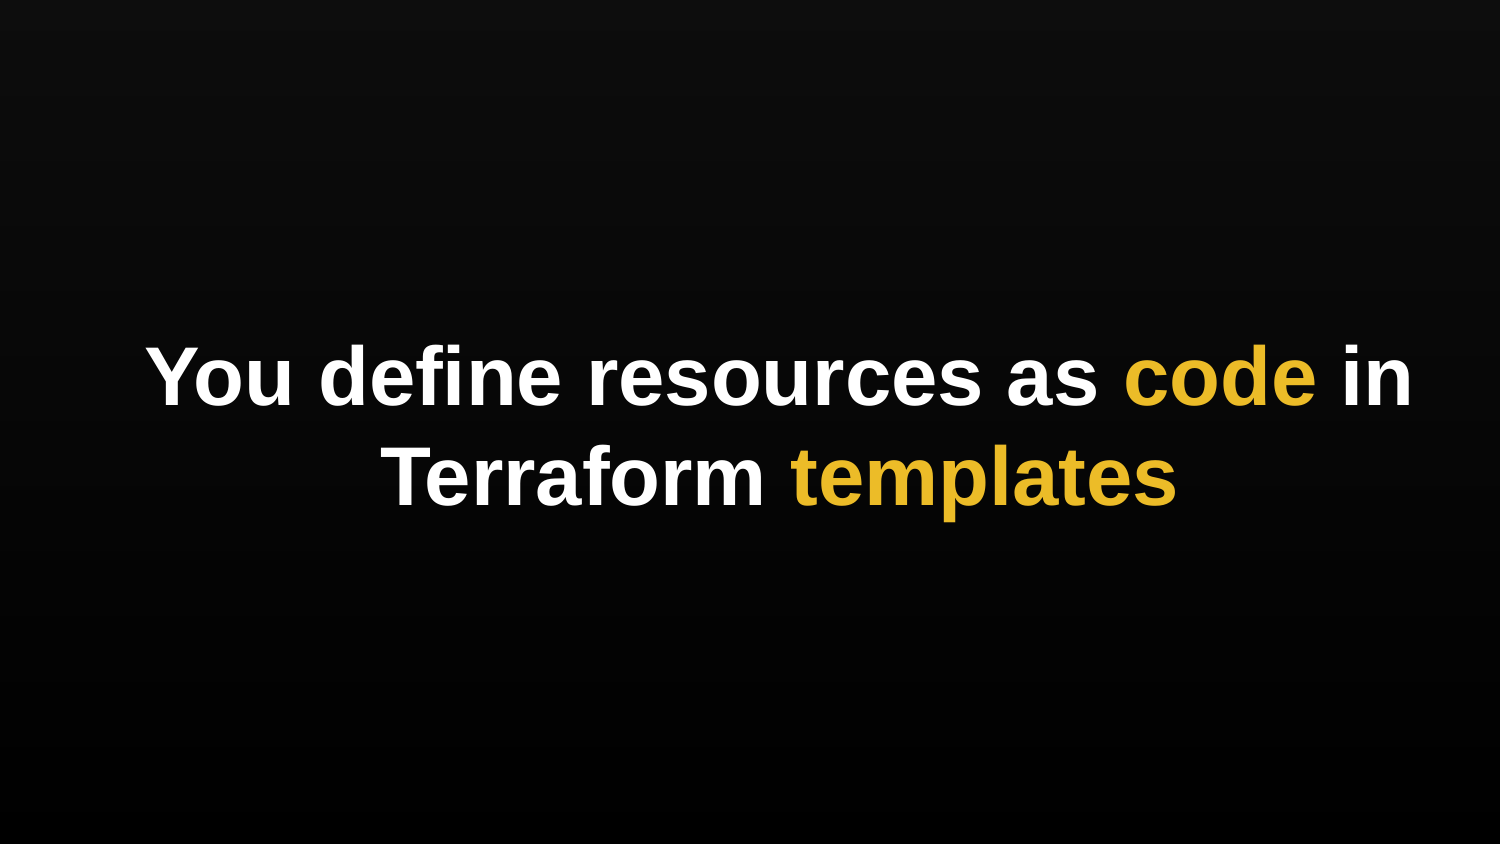

You define resources as code in Terraform templates